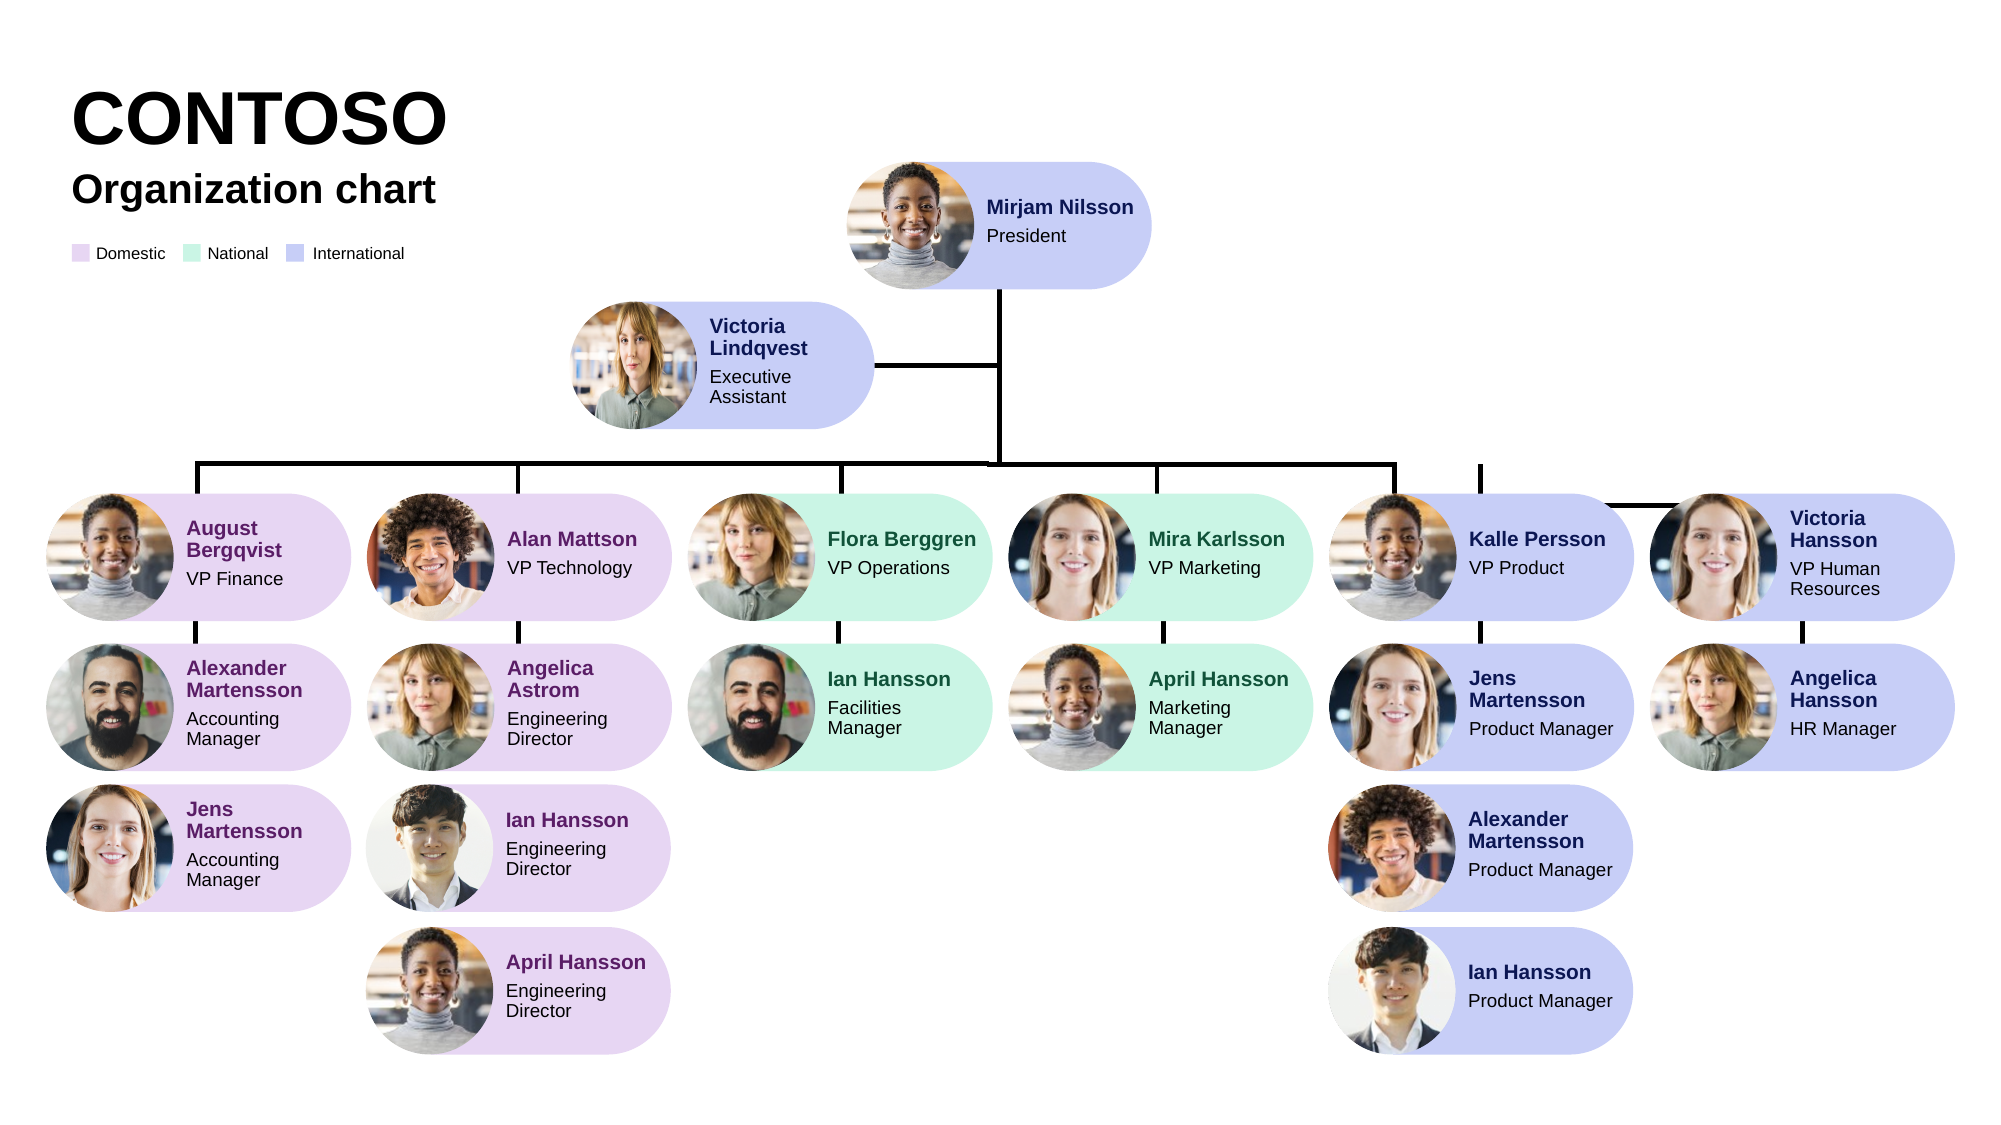

# CONTOSO
Organization chart

Mirjam Nilsson
President

Domestic

National

International

Victoria Lindqvest
Executive Assistant

August Bergqvist
VP Finance
Alan Mattson
VP Technology
Flora Berggren
VP Operations
Mira Karlsson
VP Marketing
Kalle Persson
VP Product
Victoria Hansson
VP Human Resources

Alexander Martensson
Accounting Manager
Angelica Astrom
Engineering Director
Ian Hansson
Facilities Manager
April Hansson
Marketing Manager
Jens Martensson
Product Manager
Angelica Hansson
HR Manager

Jens Martensson
Accounting Manager
Ian Hansson
Engineering Director
Alexander Martensson
Product Manager

April Hansson
Engineering Director
Ian Hansson
Product Manager